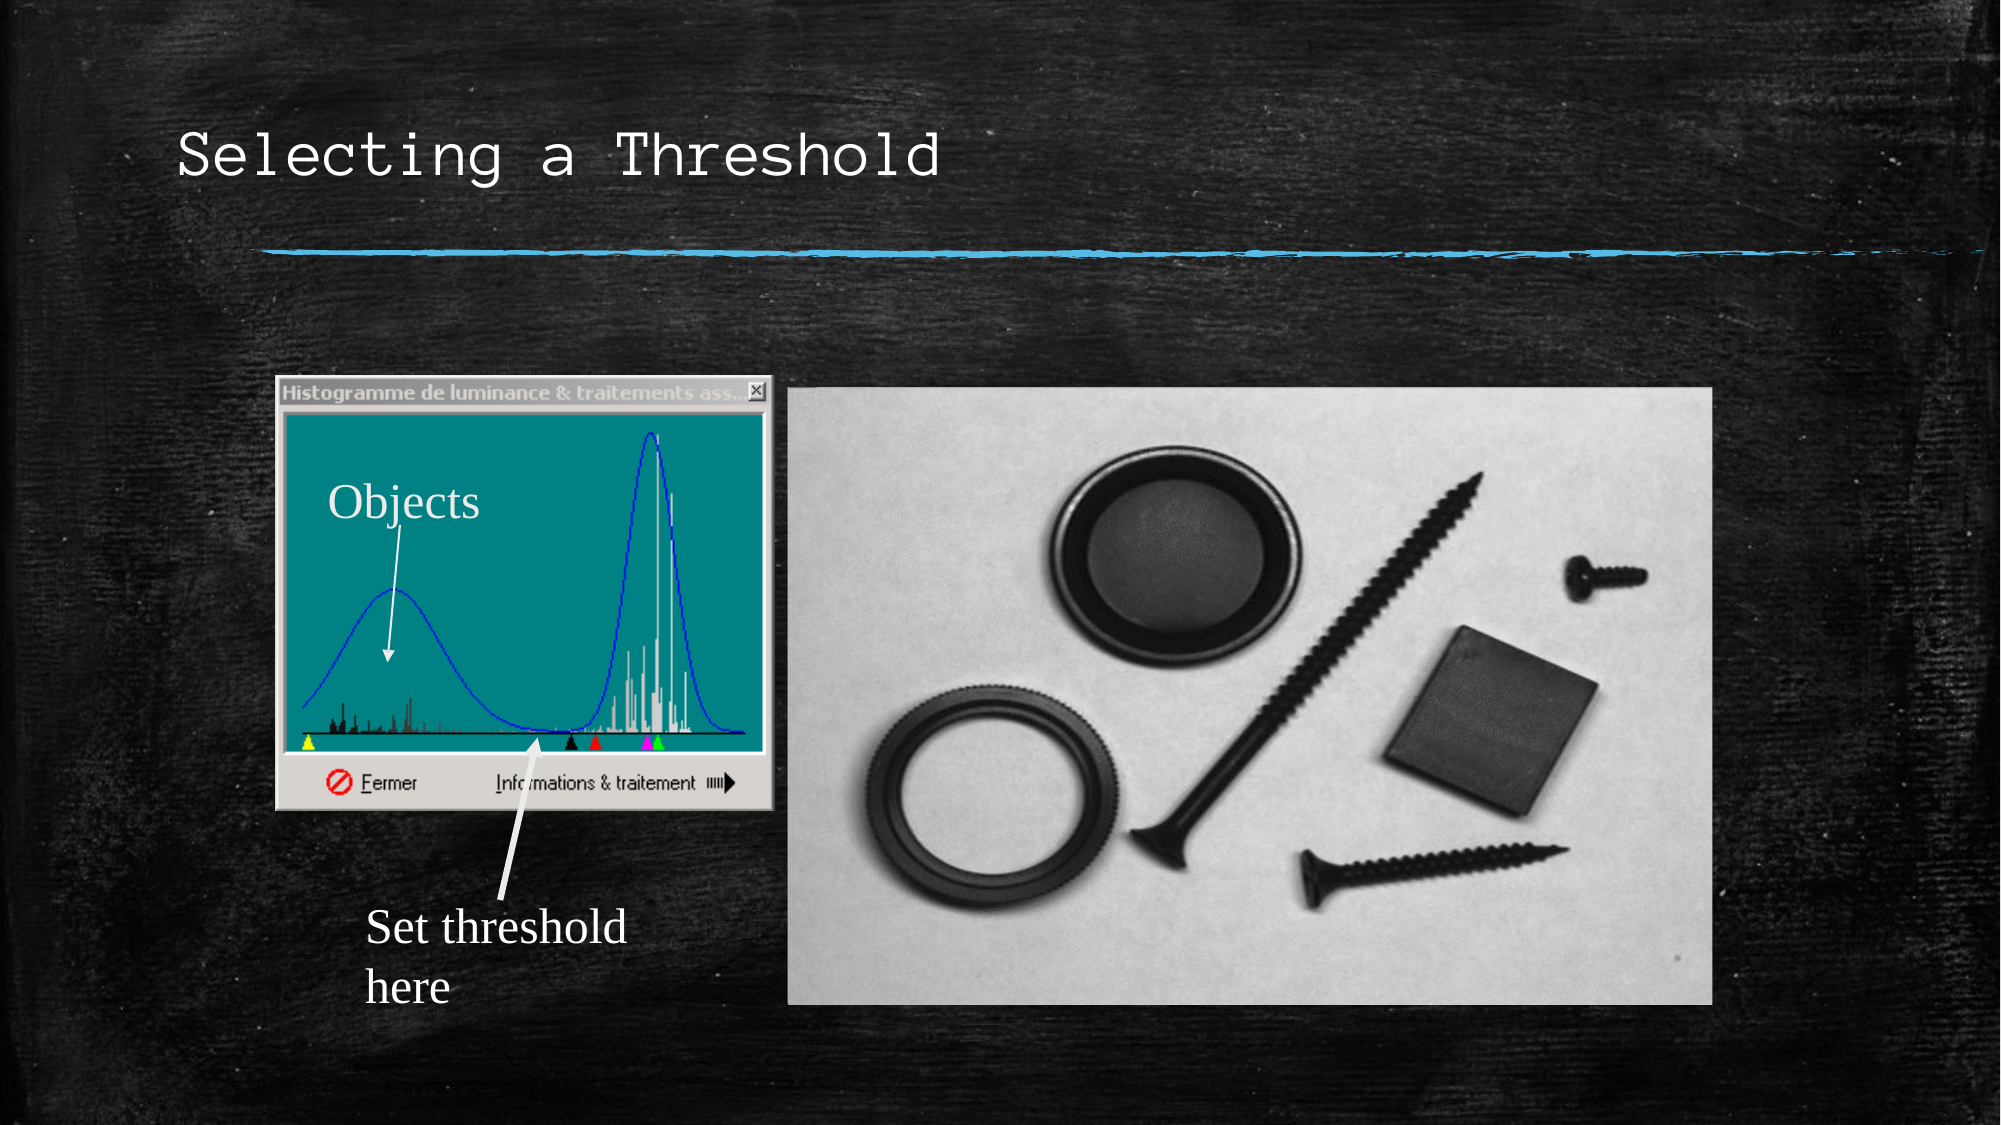

# Selecting a Threshold

Objects

Set threshold
here